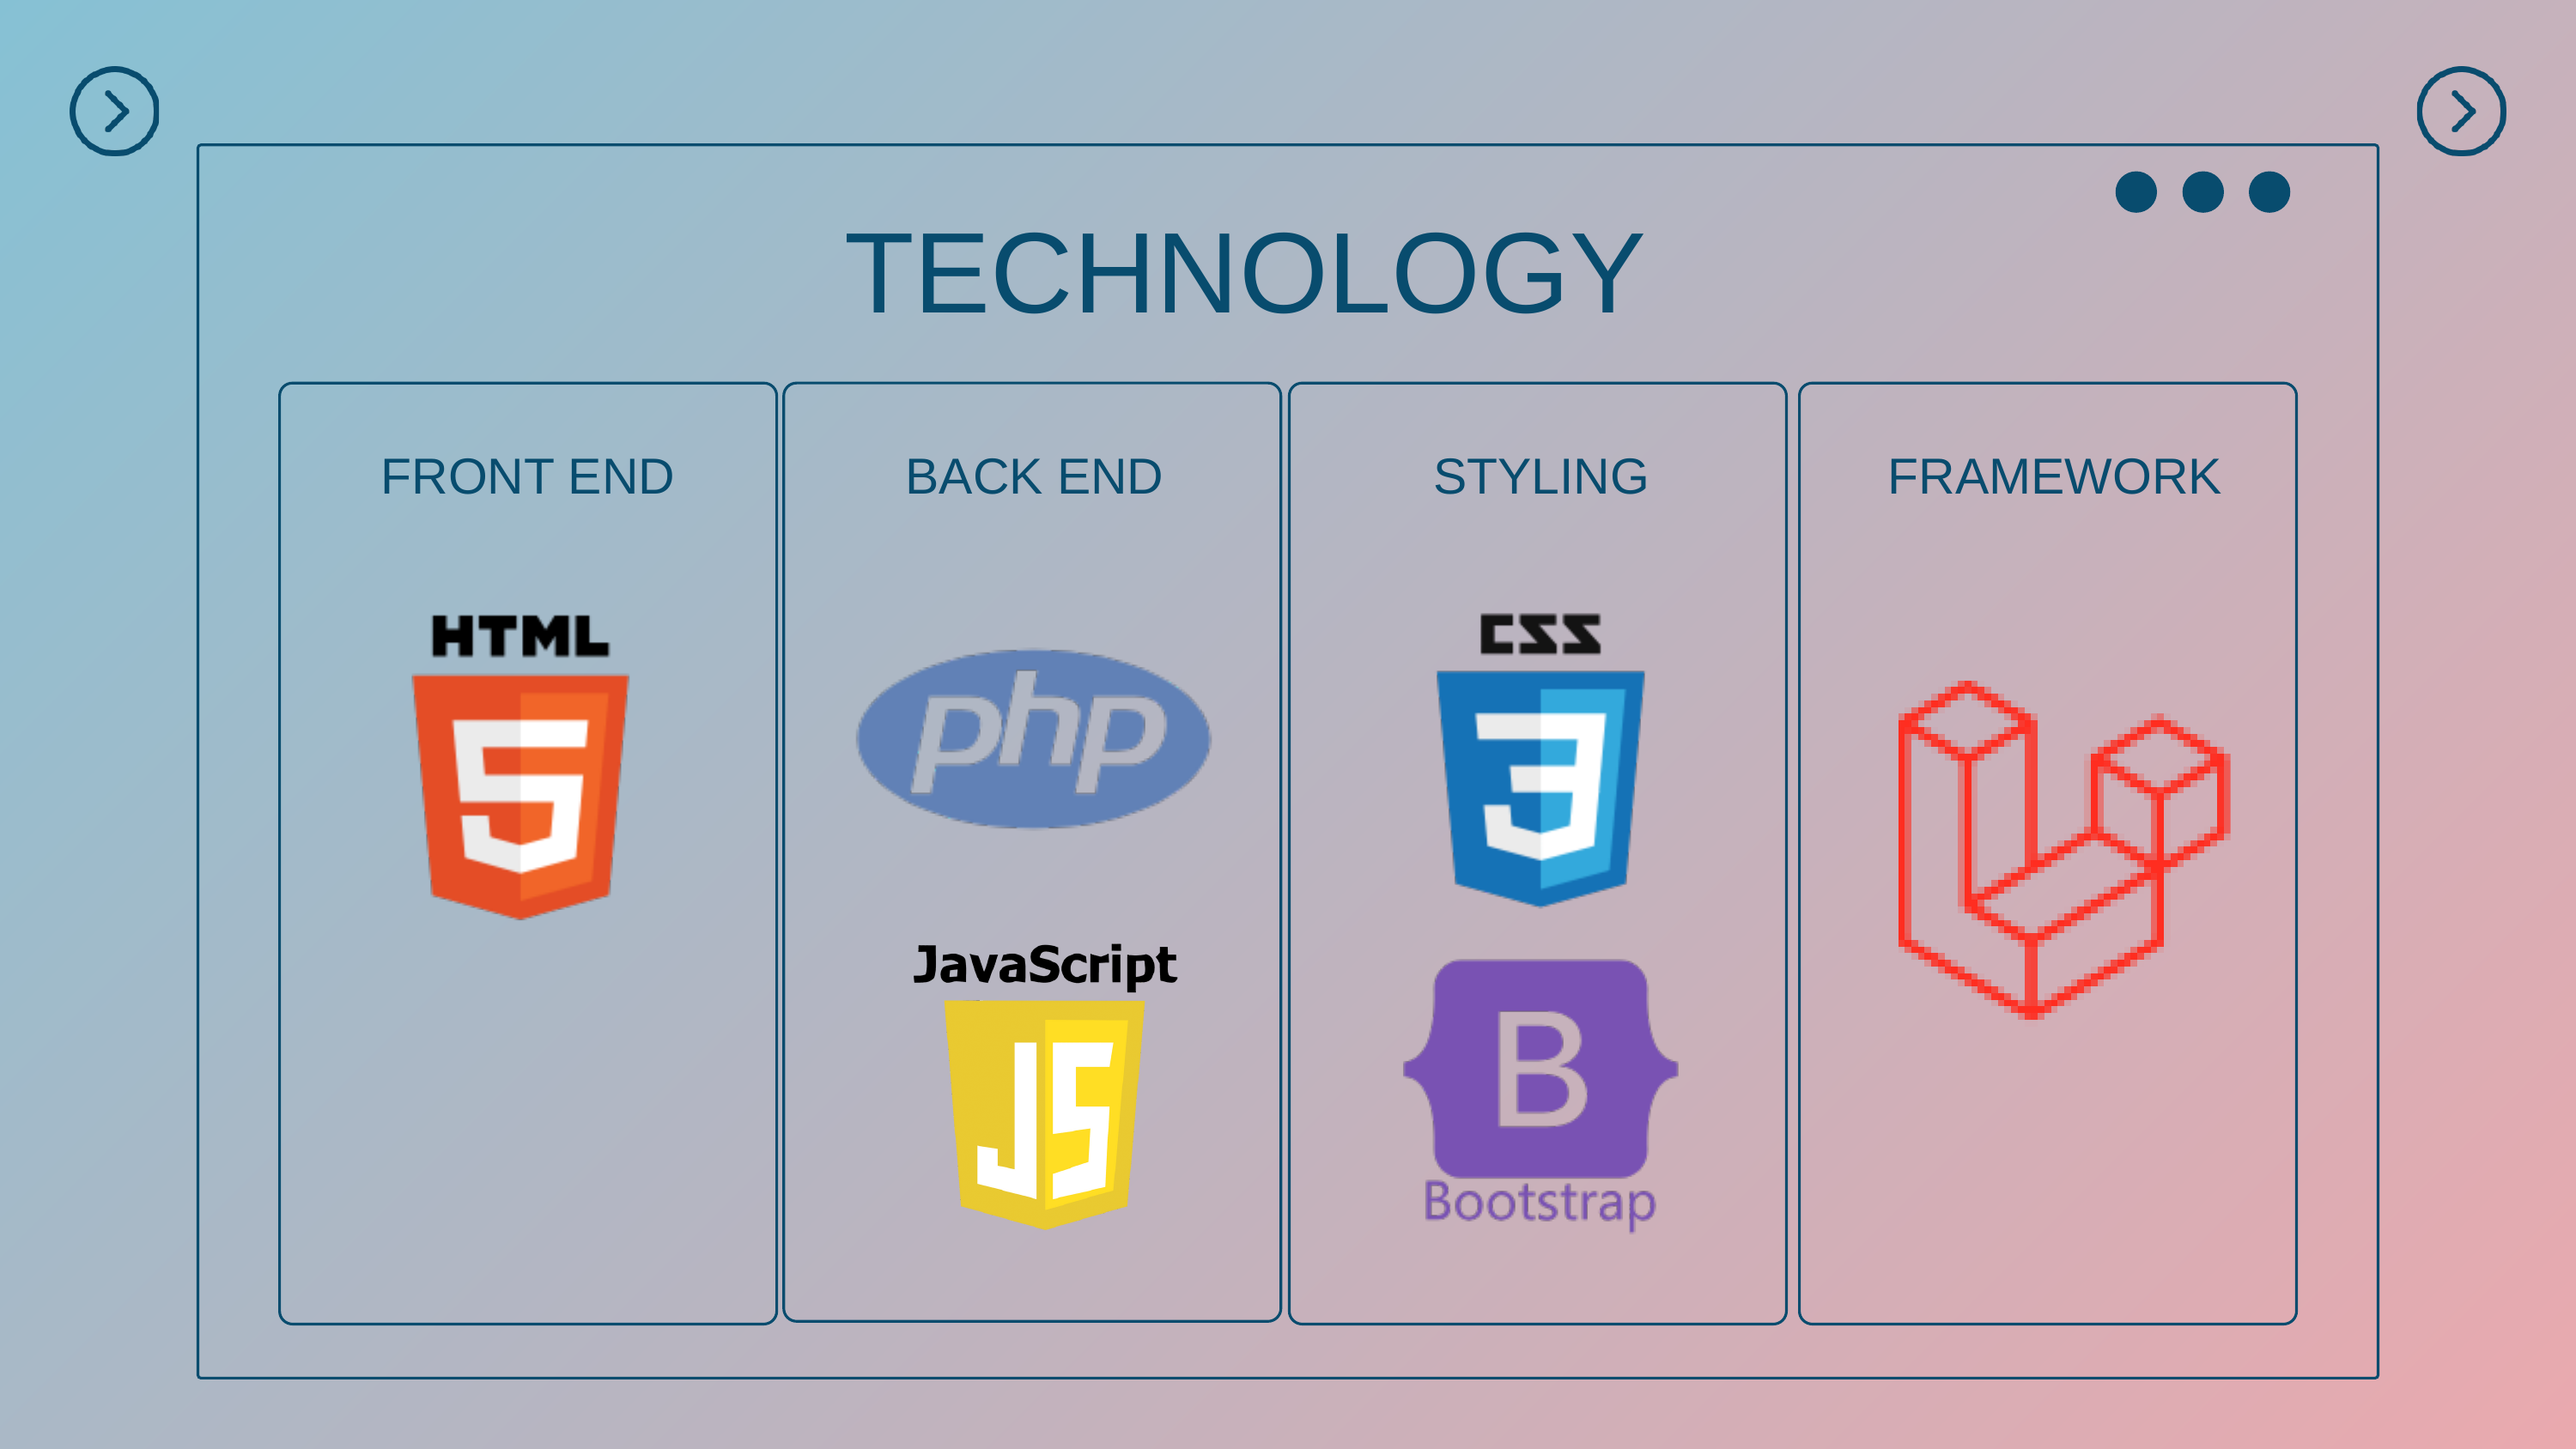

TECHNOLOGY

FRONT END
BACK END
STYLING
 FRAMEWORK